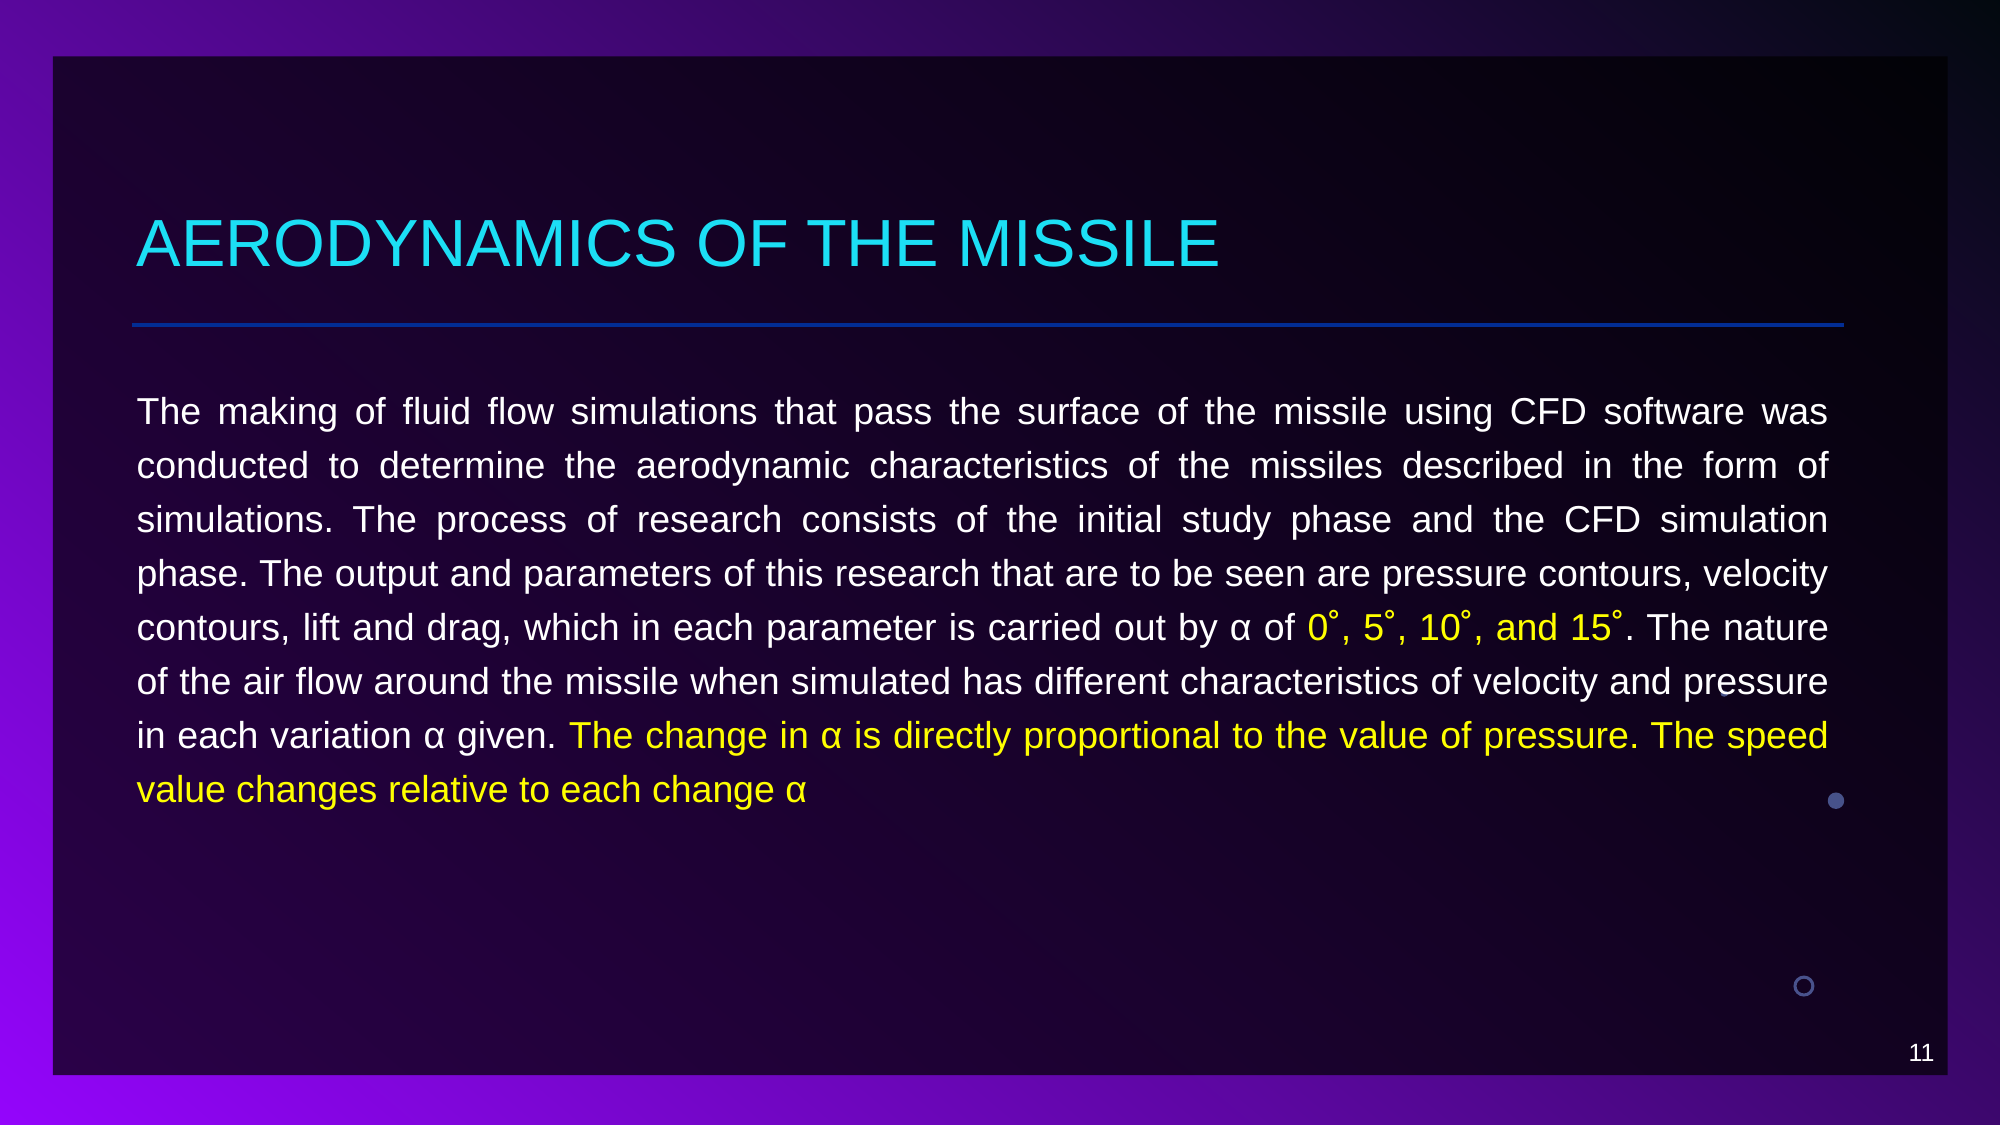

# Aerodynamics Of The Missile
The making of fluid flow simulations that pass the surface of the missile using CFD software was conducted to determine the aerodynamic characteristics of the missiles described in the form of simulations. The process of research consists of the initial study phase and the CFD simulation phase. The output and parameters of this research that are to be seen are pressure contours, velocity contours, lift and drag, which in each parameter is carried out by α of 0˚, 5˚, 10˚, and 15˚. The nature of the air flow around the missile when simulated has different characteristics of velocity and pressure in each variation α given. The change in α is directly proportional to the value of pressure. The speed value changes relative to each change α

11